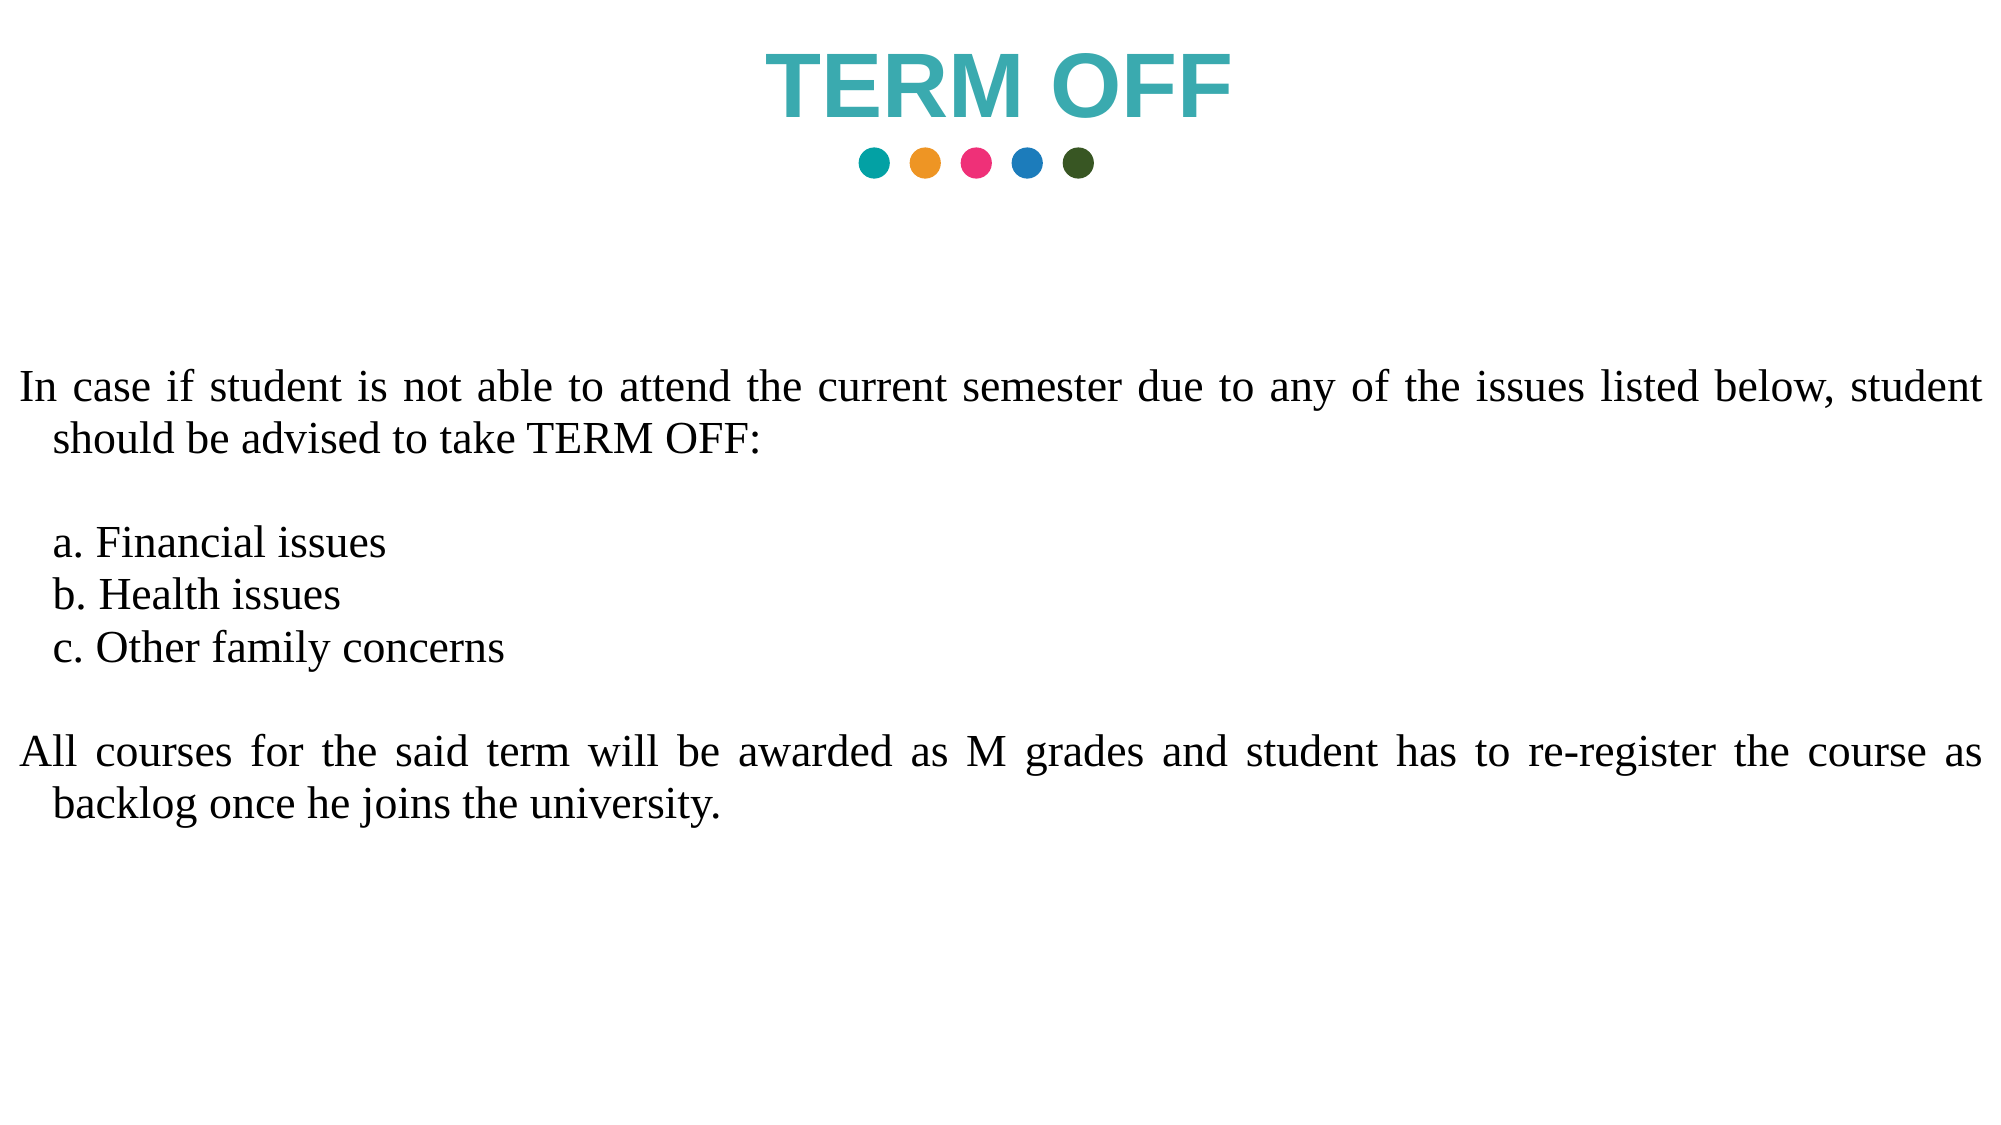

TERM OFF

In case if student is not able to attend the current semester due to any of the issues listed below, student should be advised to take TERM OFF:

	a. Financial issues
	b. Health issues
	c. Other family concerns

All courses for the said term will be awarded as M grades and student has to re-register the course as backlog once he joins the university.